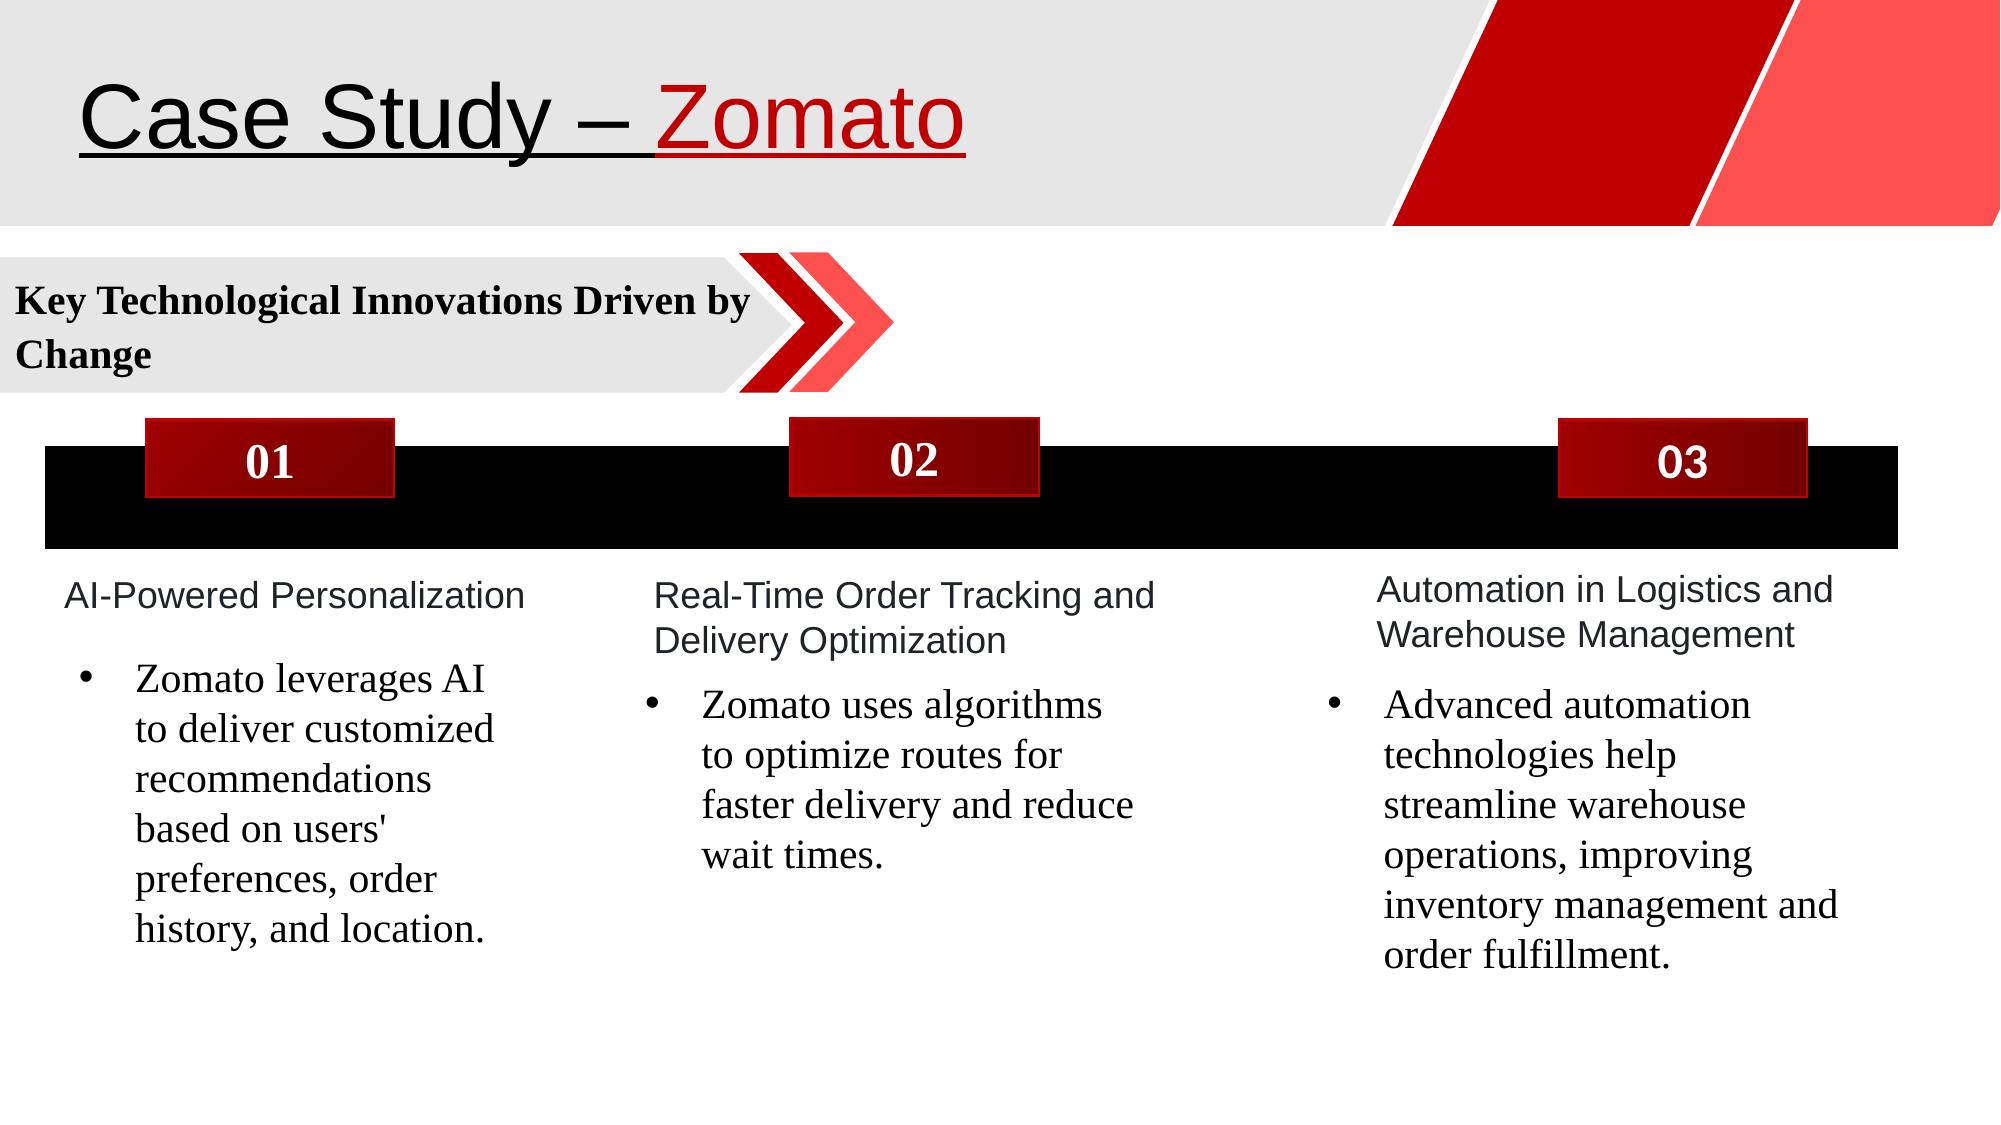

Case Study – Zomato

Key Technological Innovations Driven by Change
02
01
03

Automation in Logistics and Warehouse Management
AI-Powered Personalization
Real-Time Order Tracking and Delivery Optimization
Zomato leverages AI to deliver customized recommendations based on users' preferences, order history, and location.
Zomato uses algorithms to optimize routes for faster delivery and reduce wait times.
Advanced automation technologies help streamline warehouse operations, improving inventory management and order fulfillment.